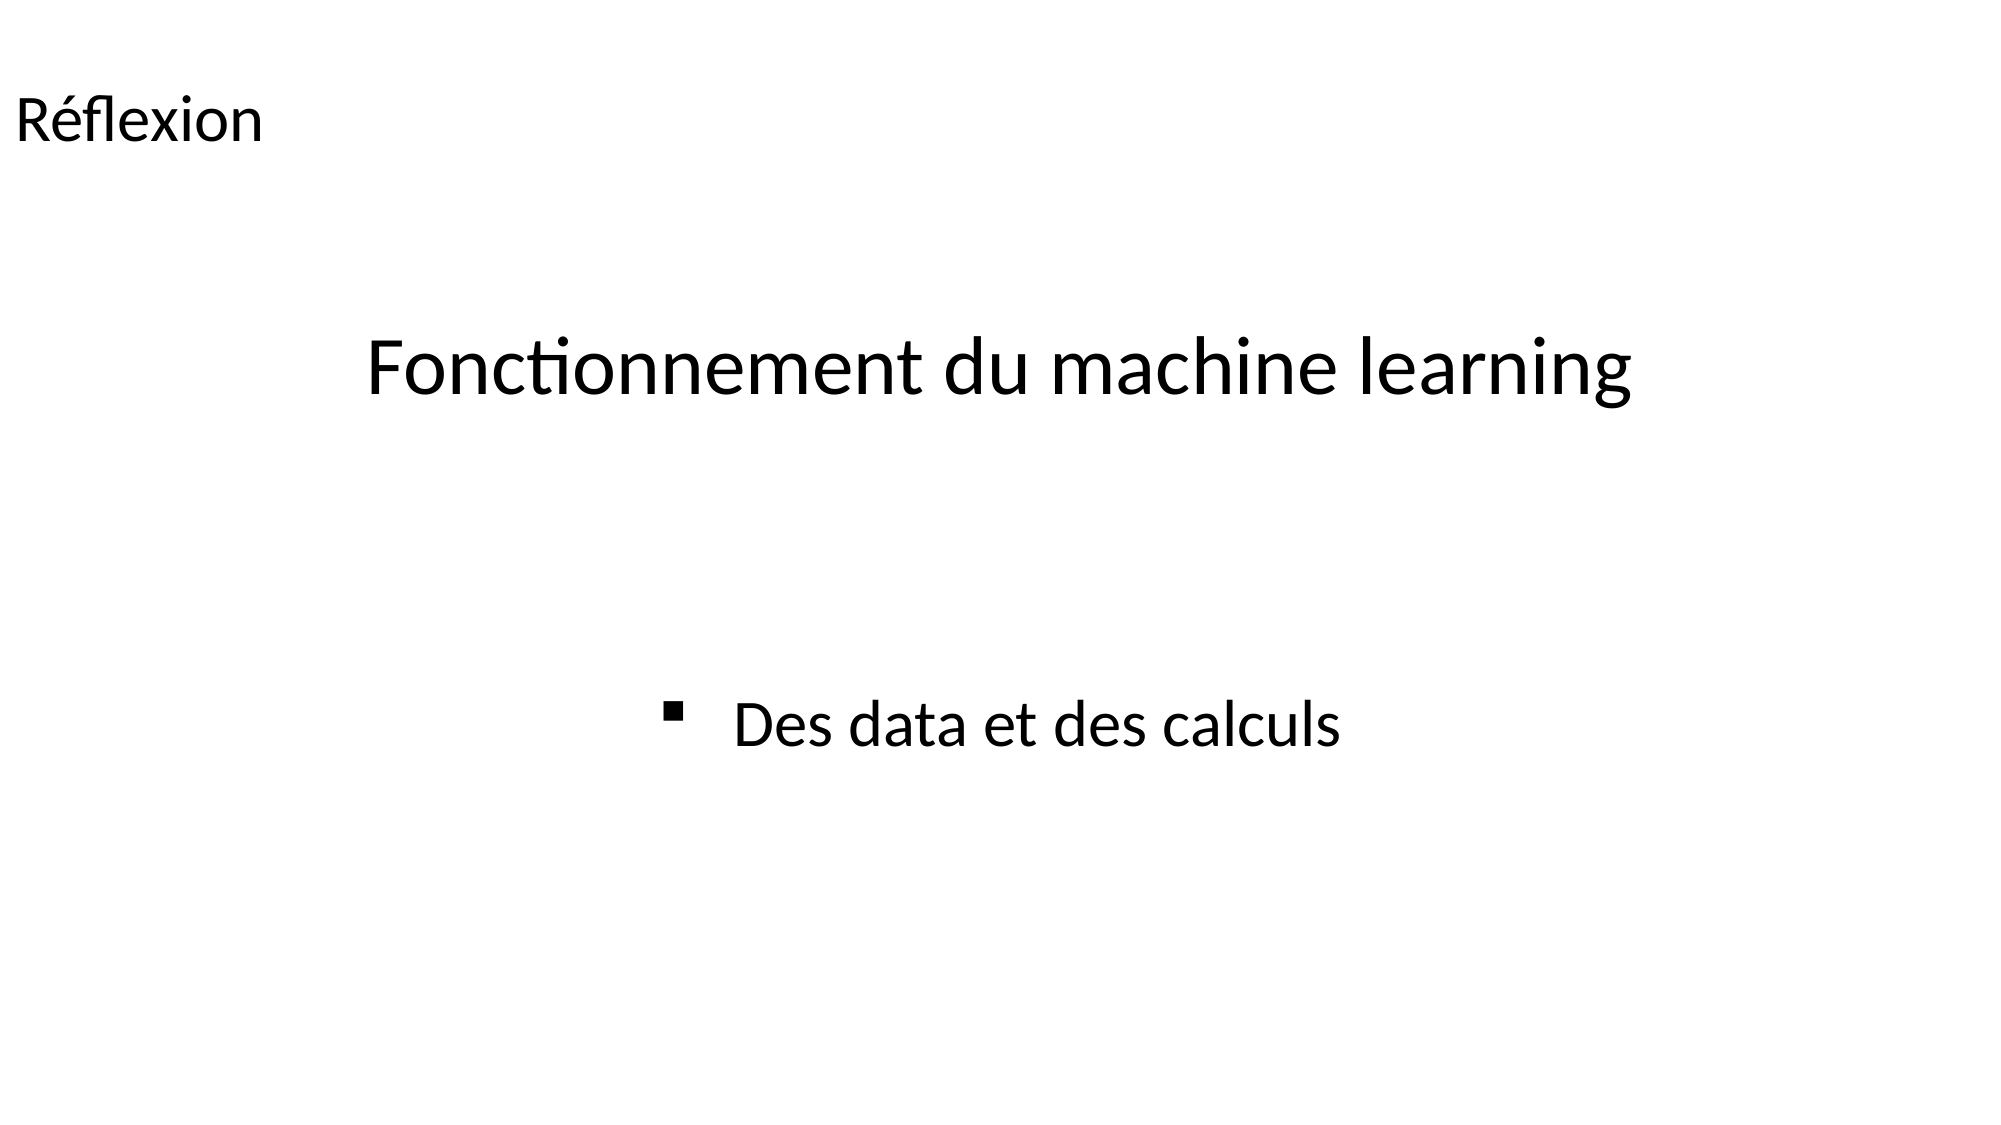

# Réflexion
Fonctionnement du machine learning
Des data et des calculs